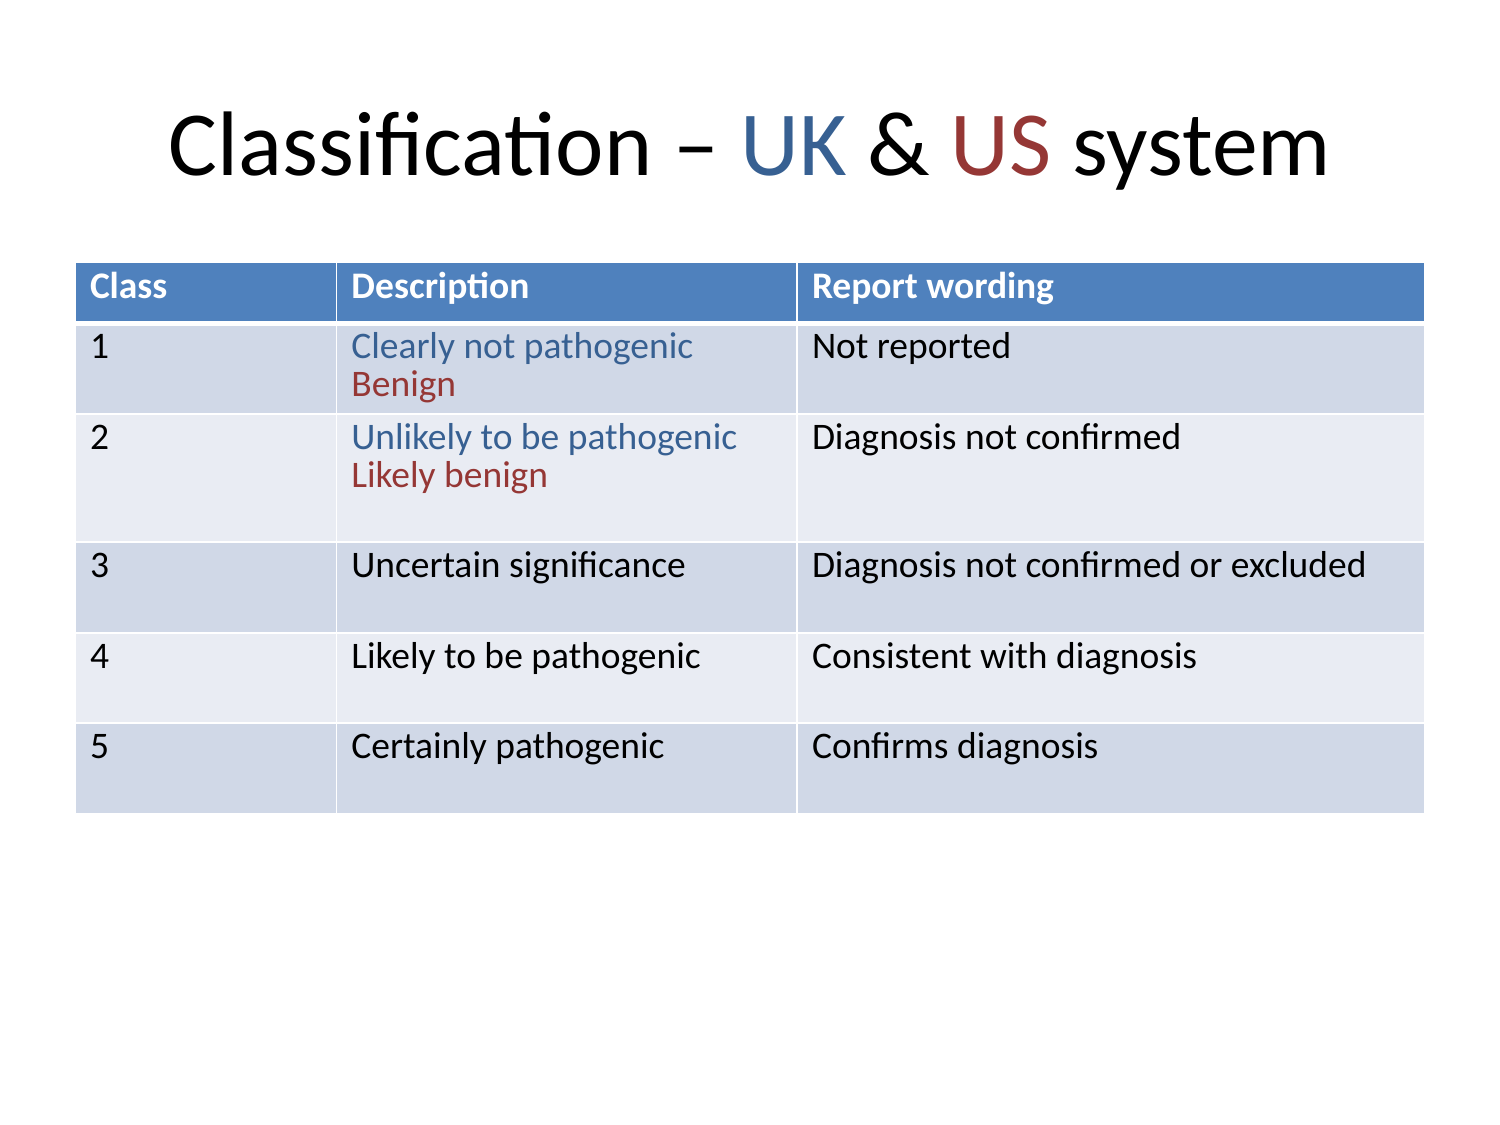

# Classification – UK & US system
| Class | Description | Report wording |
| --- | --- | --- |
| 1 | Clearly not pathogenic Benign | Not reported |
| 2 | Unlikely to be pathogenic Likely benign | Diagnosis not confirmed |
| 3 | Uncertain significance | Diagnosis not confirmed or excluded |
| 4 | Likely to be pathogenic | Consistent with diagnosis |
| 5 | Certainly pathogenic | Confirms diagnosis |